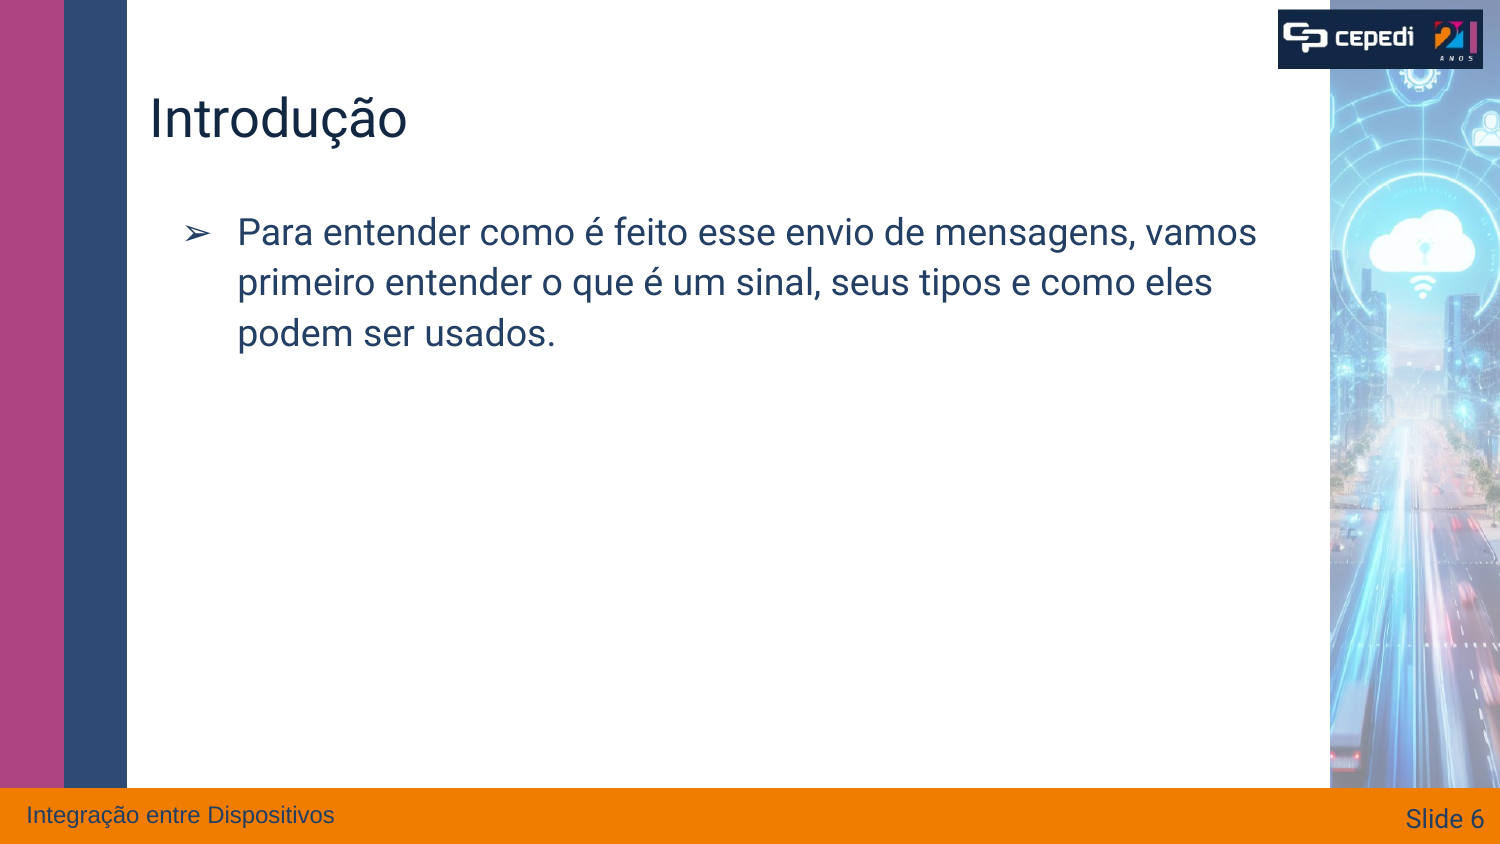

# Introdução
Para entender como é feito esse envio de mensagens, vamos primeiro entender o que é um sinal, seus tipos e como eles podem ser usados.
Integração entre Dispositivos
Slide 6